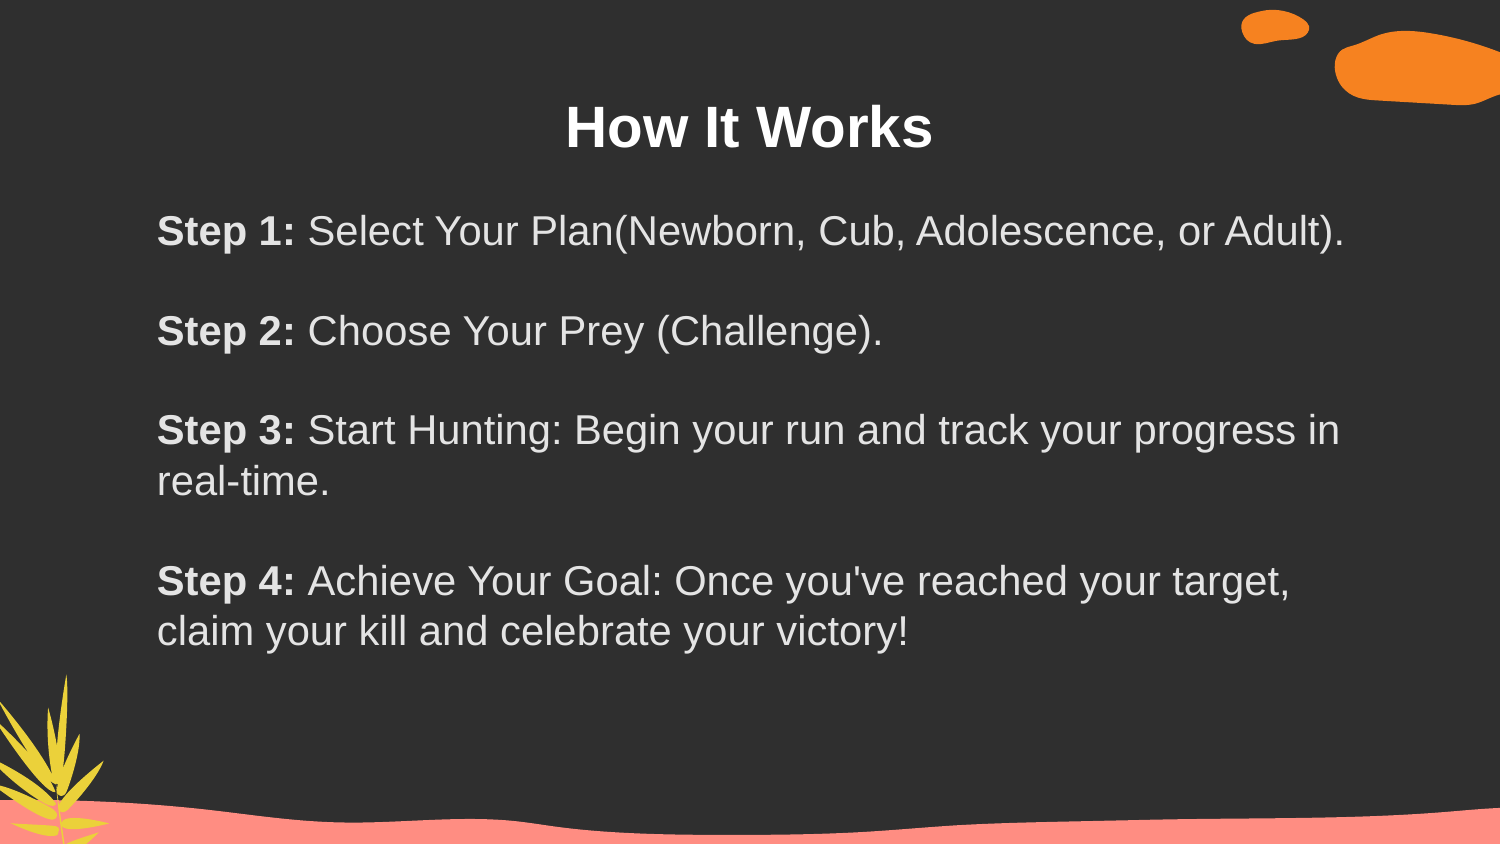

# How It Works
Step 1: Select Your Plan(Newborn, Cub, Adolescence, or Adult).

Step 2: Choose Your Prey (Challenge).

Step 3: Start Hunting: Begin your run and track your progress in real-time.

Step 4: Achieve Your Goal: Once you've reached your target, claim your kill and celebrate your victory!